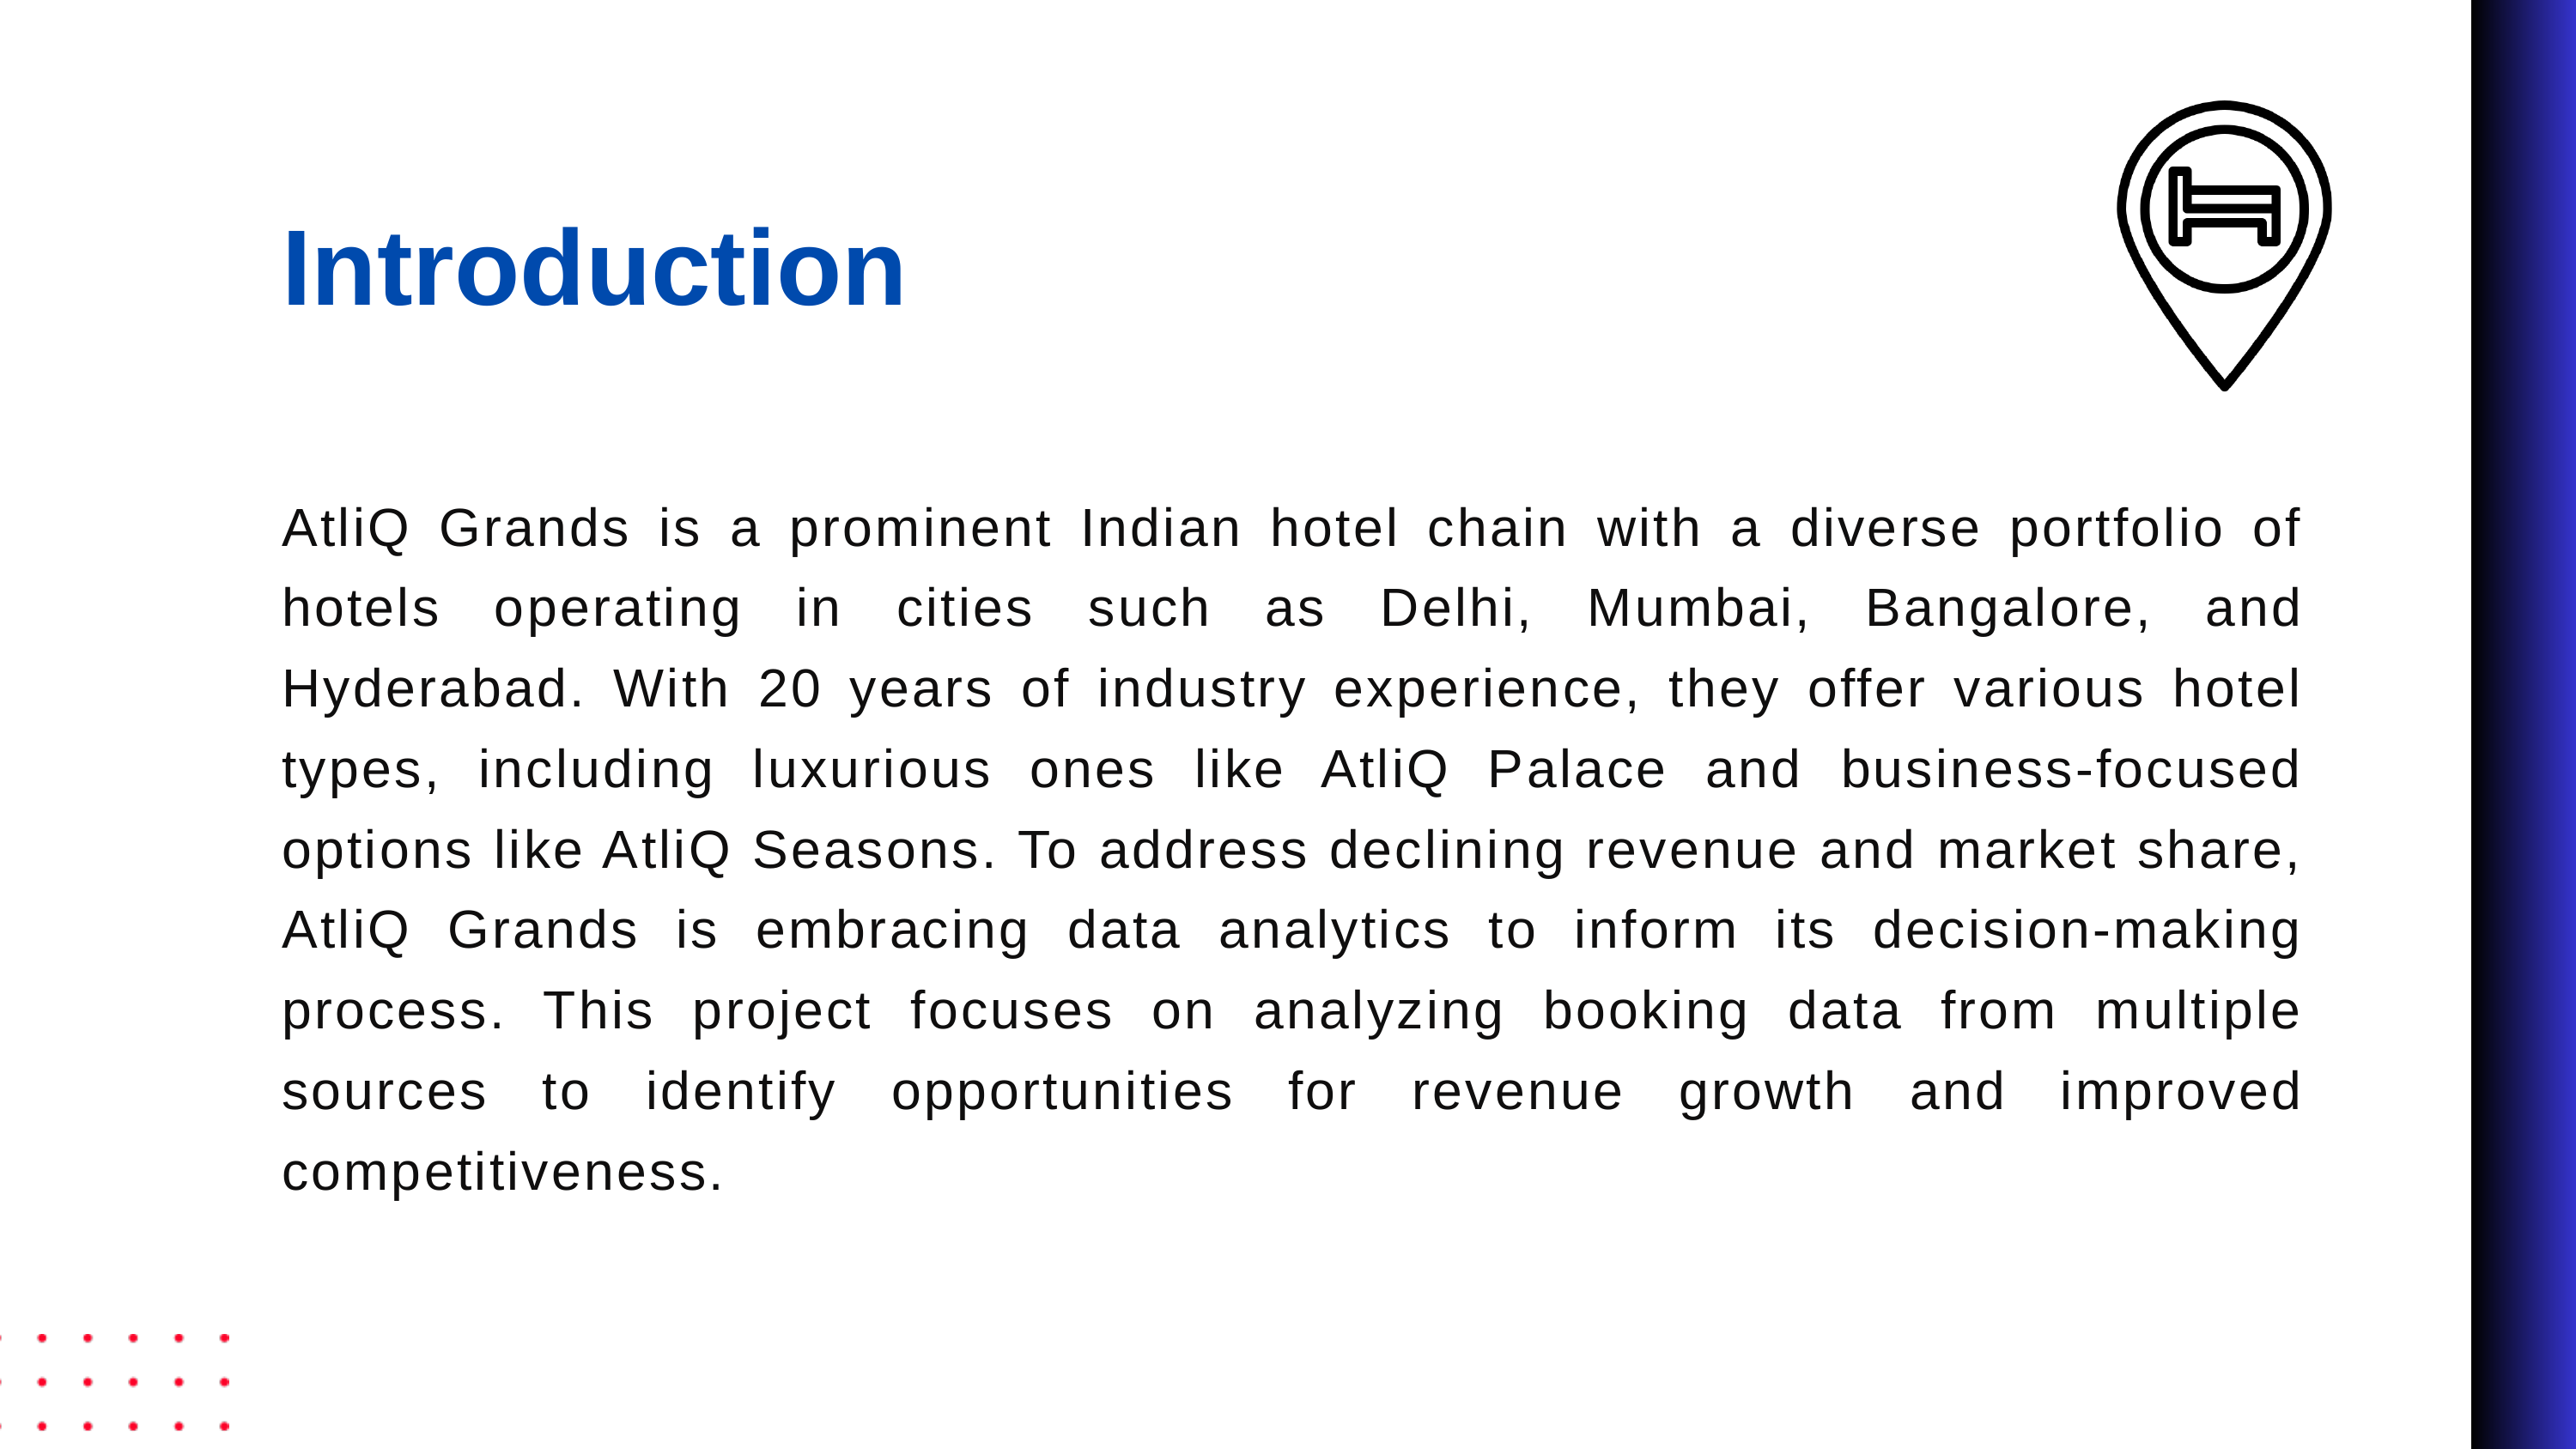

Introduction
AtliQ Grands is a prominent Indian hotel chain with a diverse portfolio of hotels operating in cities such as Delhi, Mumbai, Bangalore, and Hyderabad. With 20 years of industry experience, they offer various hotel types, including luxurious ones like AtliQ Palace and business-focused options like AtliQ Seasons. To address declining revenue and market share, AtliQ Grands is embracing data analytics to inform its decision-making process. This project focuses on analyzing booking data from multiple sources to identify opportunities for revenue growth and improved competitiveness.